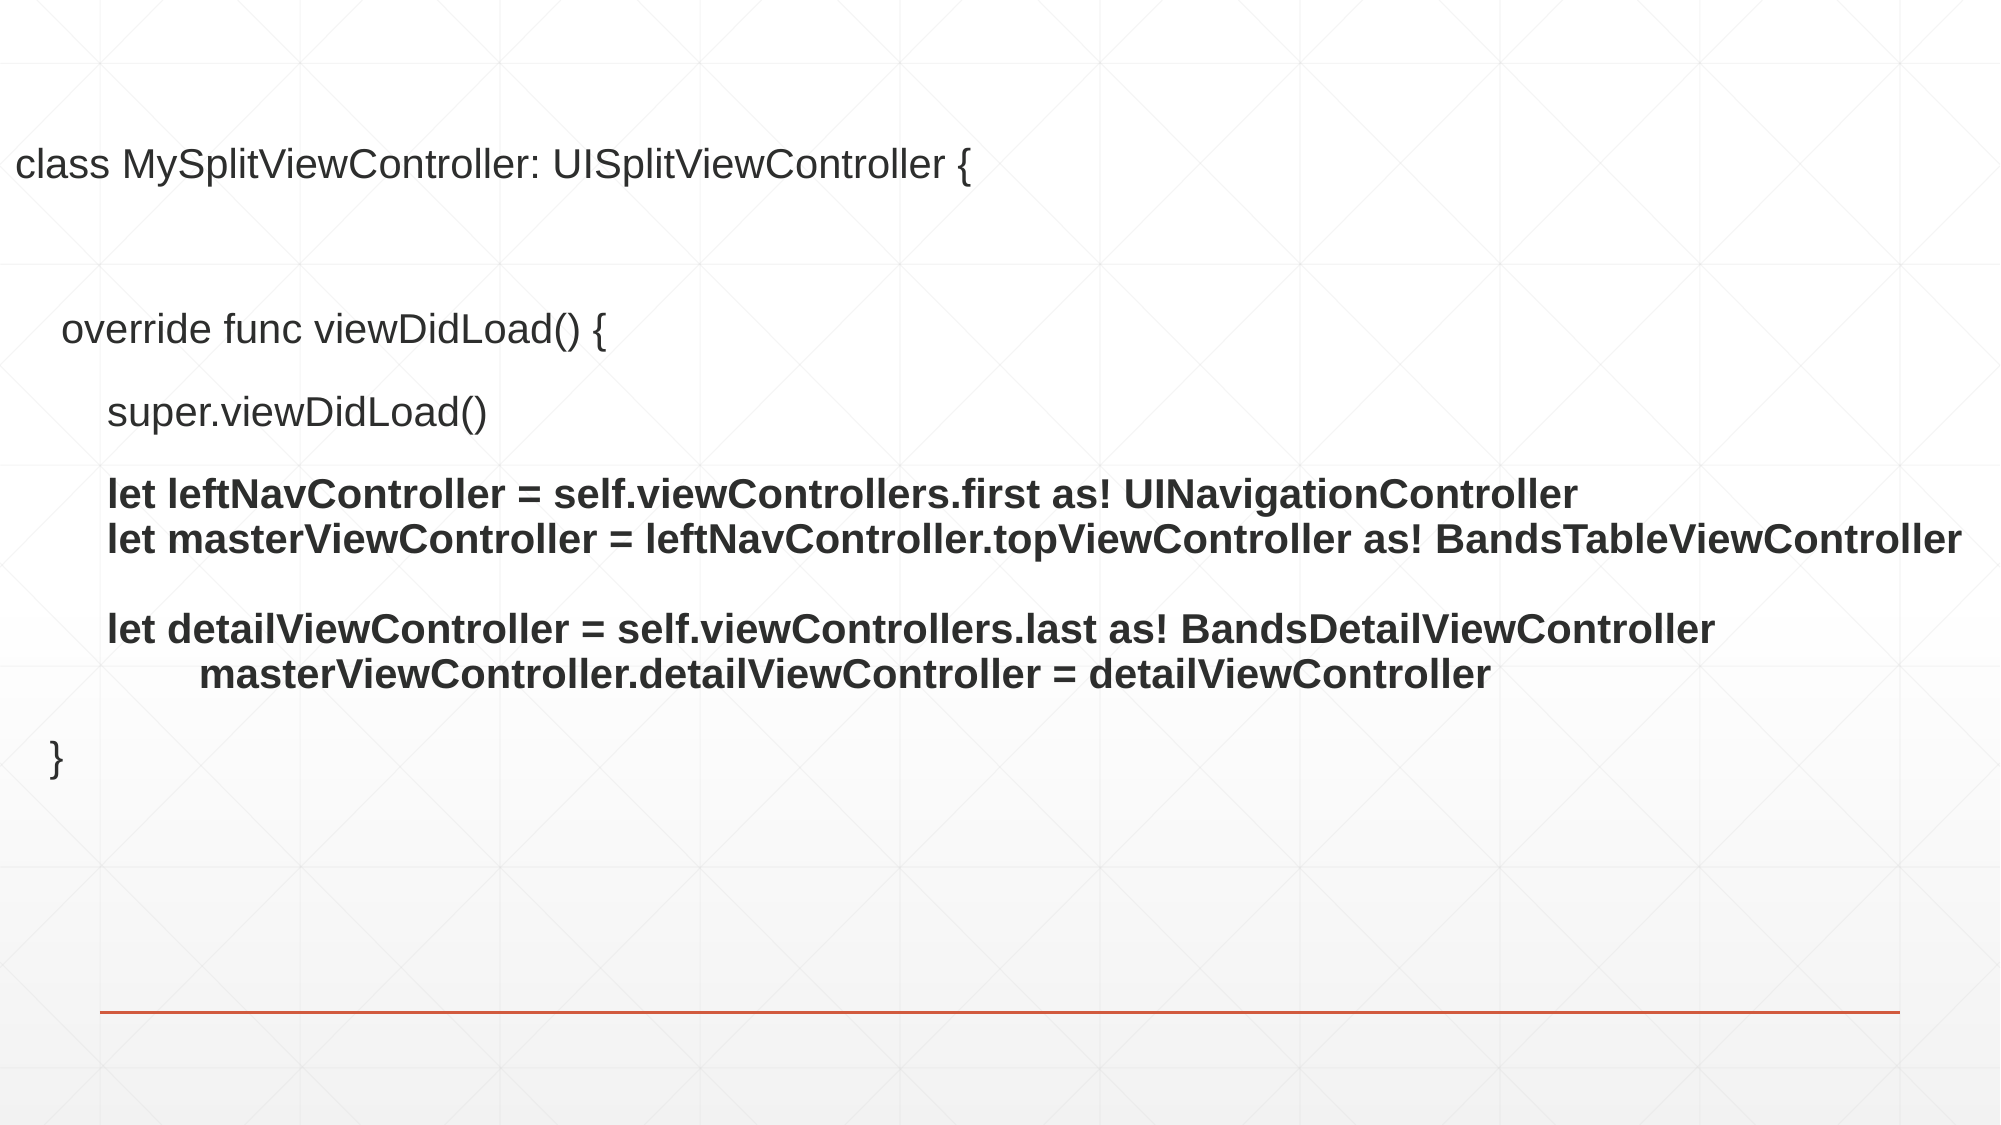

class MySplitViewController: UISplitViewController {

    override func viewDidLoad() {
        super.viewDidLoad()
        let leftNavController = self.viewControllers.first as! UINavigationController
        let masterViewController = leftNavController.topViewController as! BandsTableViewController
        let detailViewController = self.viewControllers.last as! BandsDetailViewController
                masterViewController.detailViewController = detailViewController
   }